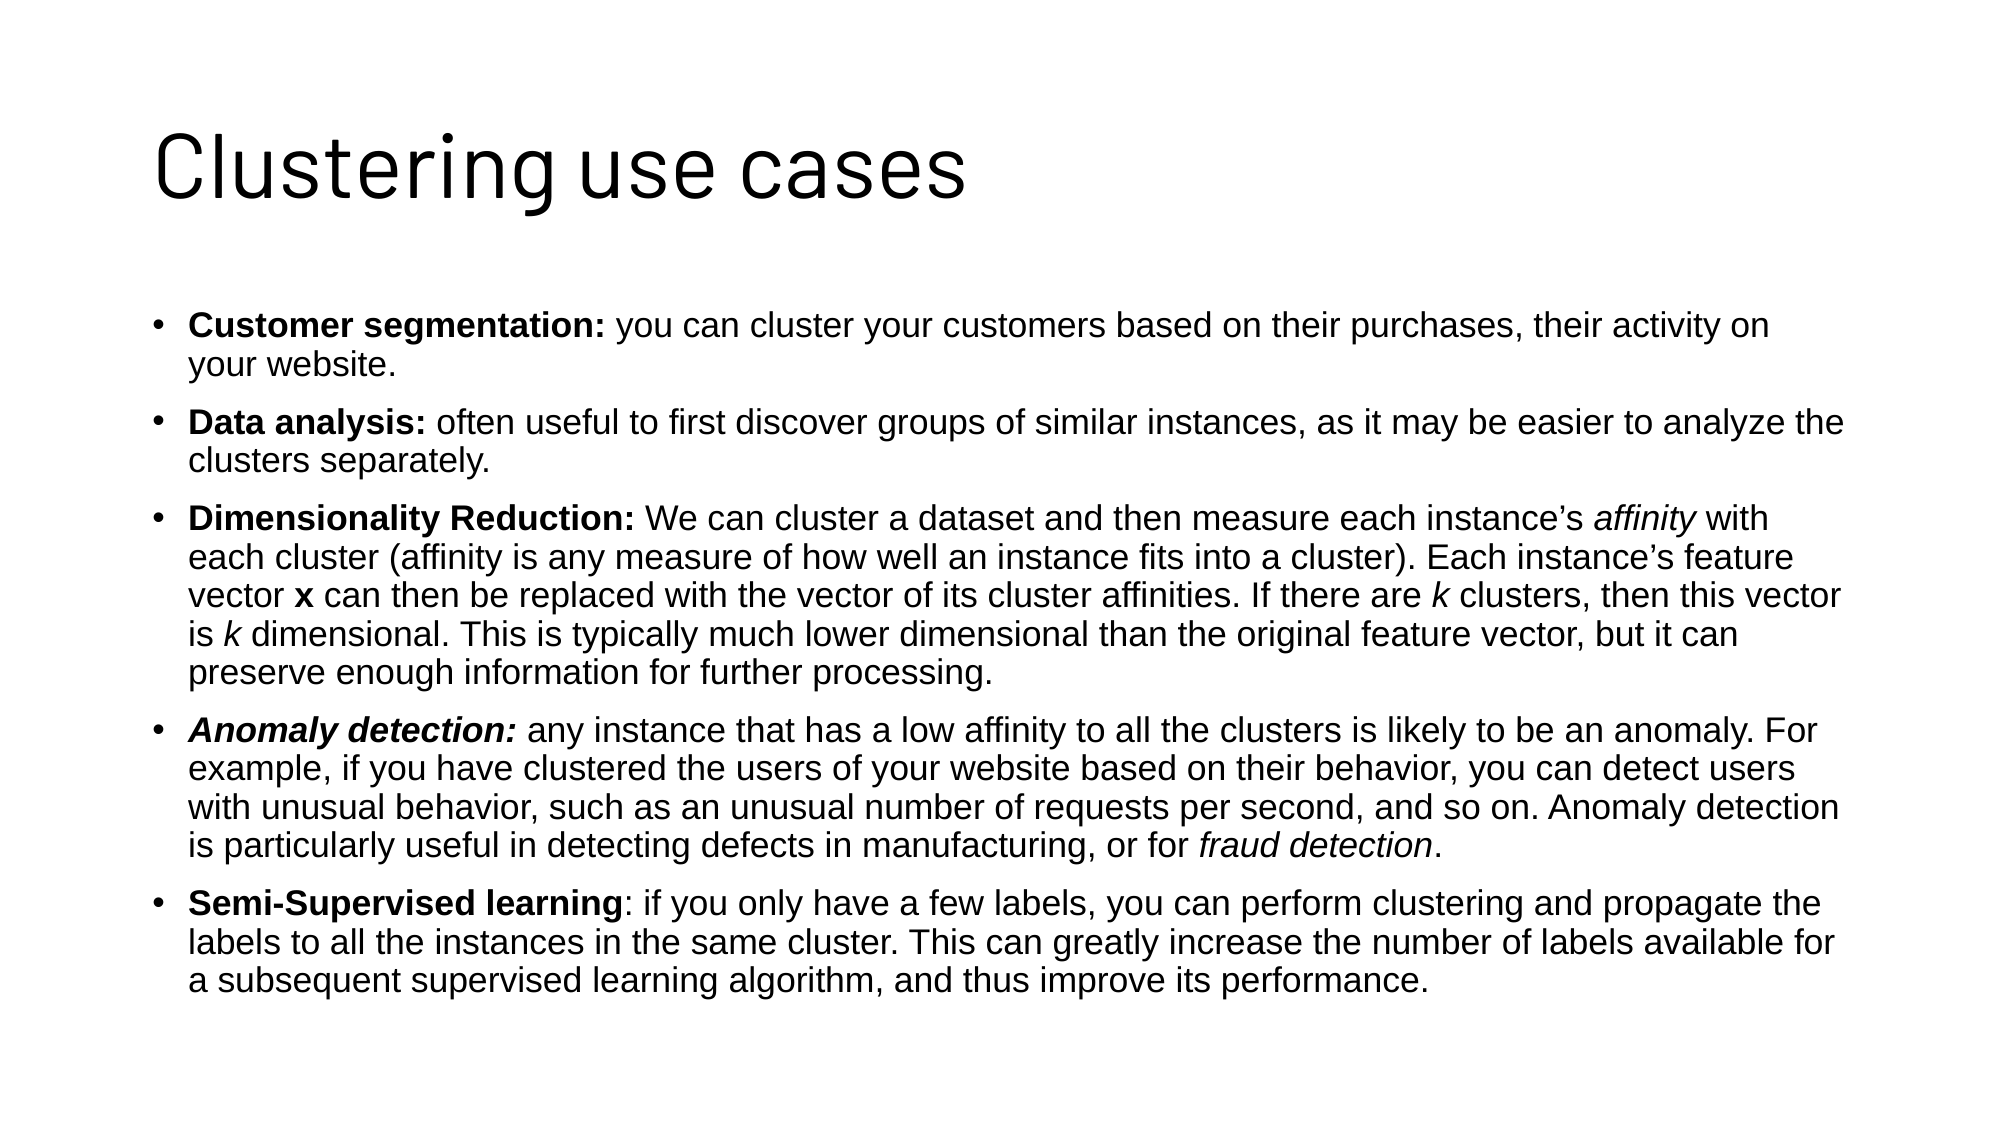

# Clustering use cases
Customer segmentation: you can cluster your customers based on their purchases, their activity on your website.
Data analysis: often useful to first discover groups of similar instances, as it may be easier to analyze the clusters separately.
Dimensionality Reduction: We can cluster a dataset and then measure each instance’s affinity with each cluster (affinity is any measure of how well an instance fits into a cluster). Each instance’s feature vector x can then be replaced with the vector of its cluster affinities. If there are k clusters, then this vector is k dimensional. This is typically much lower dimensional than the original feature vector, but it can preserve enough information for further processing.
Anomaly detection: any instance that has a low affinity to all the clusters is likely to be an anomaly. For example, if you have clustered the users of your website based on their behavior, you can detect users with unusual behavior, such as an unusual number of requests per second, and so on. Anomaly detection is particularly useful in detecting defects in manufacturing, or for fraud detection.
Semi-Supervised learning: if you only have a few labels, you can perform clustering and propagate the labels to all the instances in the same cluster. This can greatly increase the number of labels available for a subsequent supervised learning algorithm, and thus improve its performance.